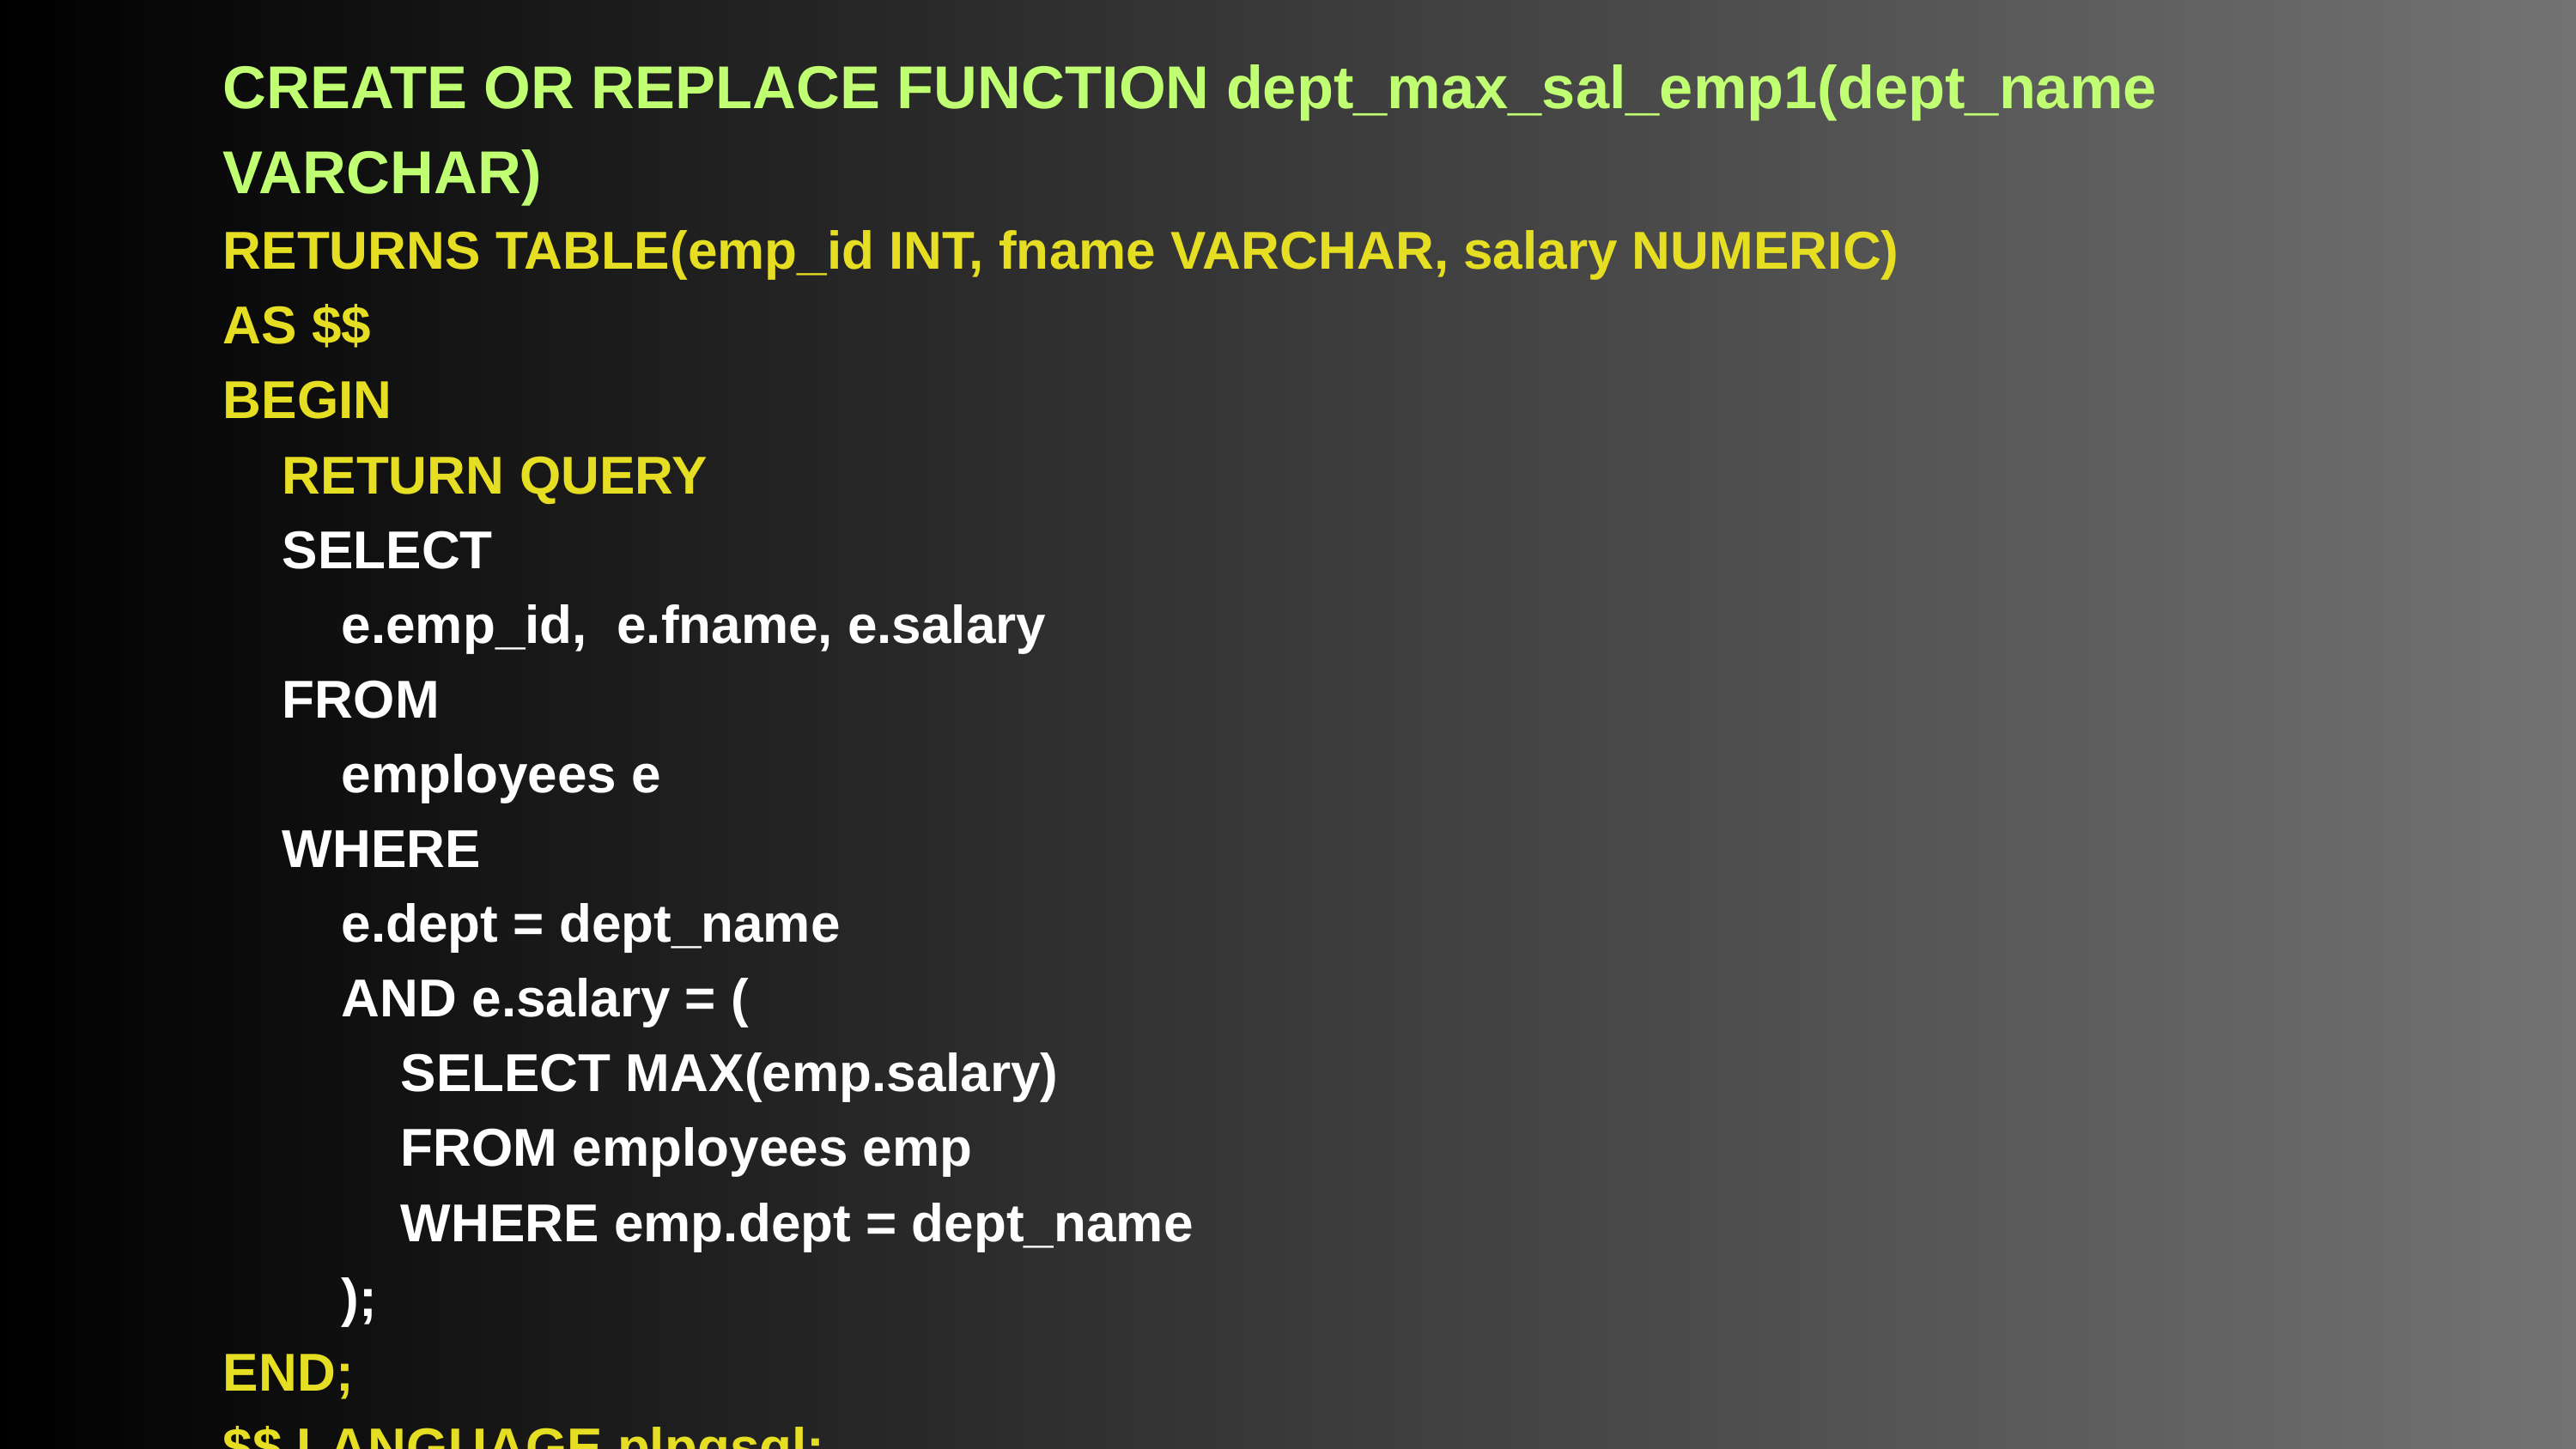

CREATE OR REPLACE FUNCTION dept_max_sal_emp1(dept_name VARCHAR)
RETURNS TABLE(emp_id INT, fname VARCHAR, salary NUMERIC)
AS $$
BEGIN
    RETURN QUERY
    SELECT
        e.emp_id,  e.fname, e.salary
    FROM
        employees e
    WHERE
        e.dept = dept_name
        AND e.salary = (
            SELECT MAX(emp.salary)
            FROM employees emp
            WHERE emp.dept = dept_name
        );
END;
$$ LANGUAGE plpgsql;